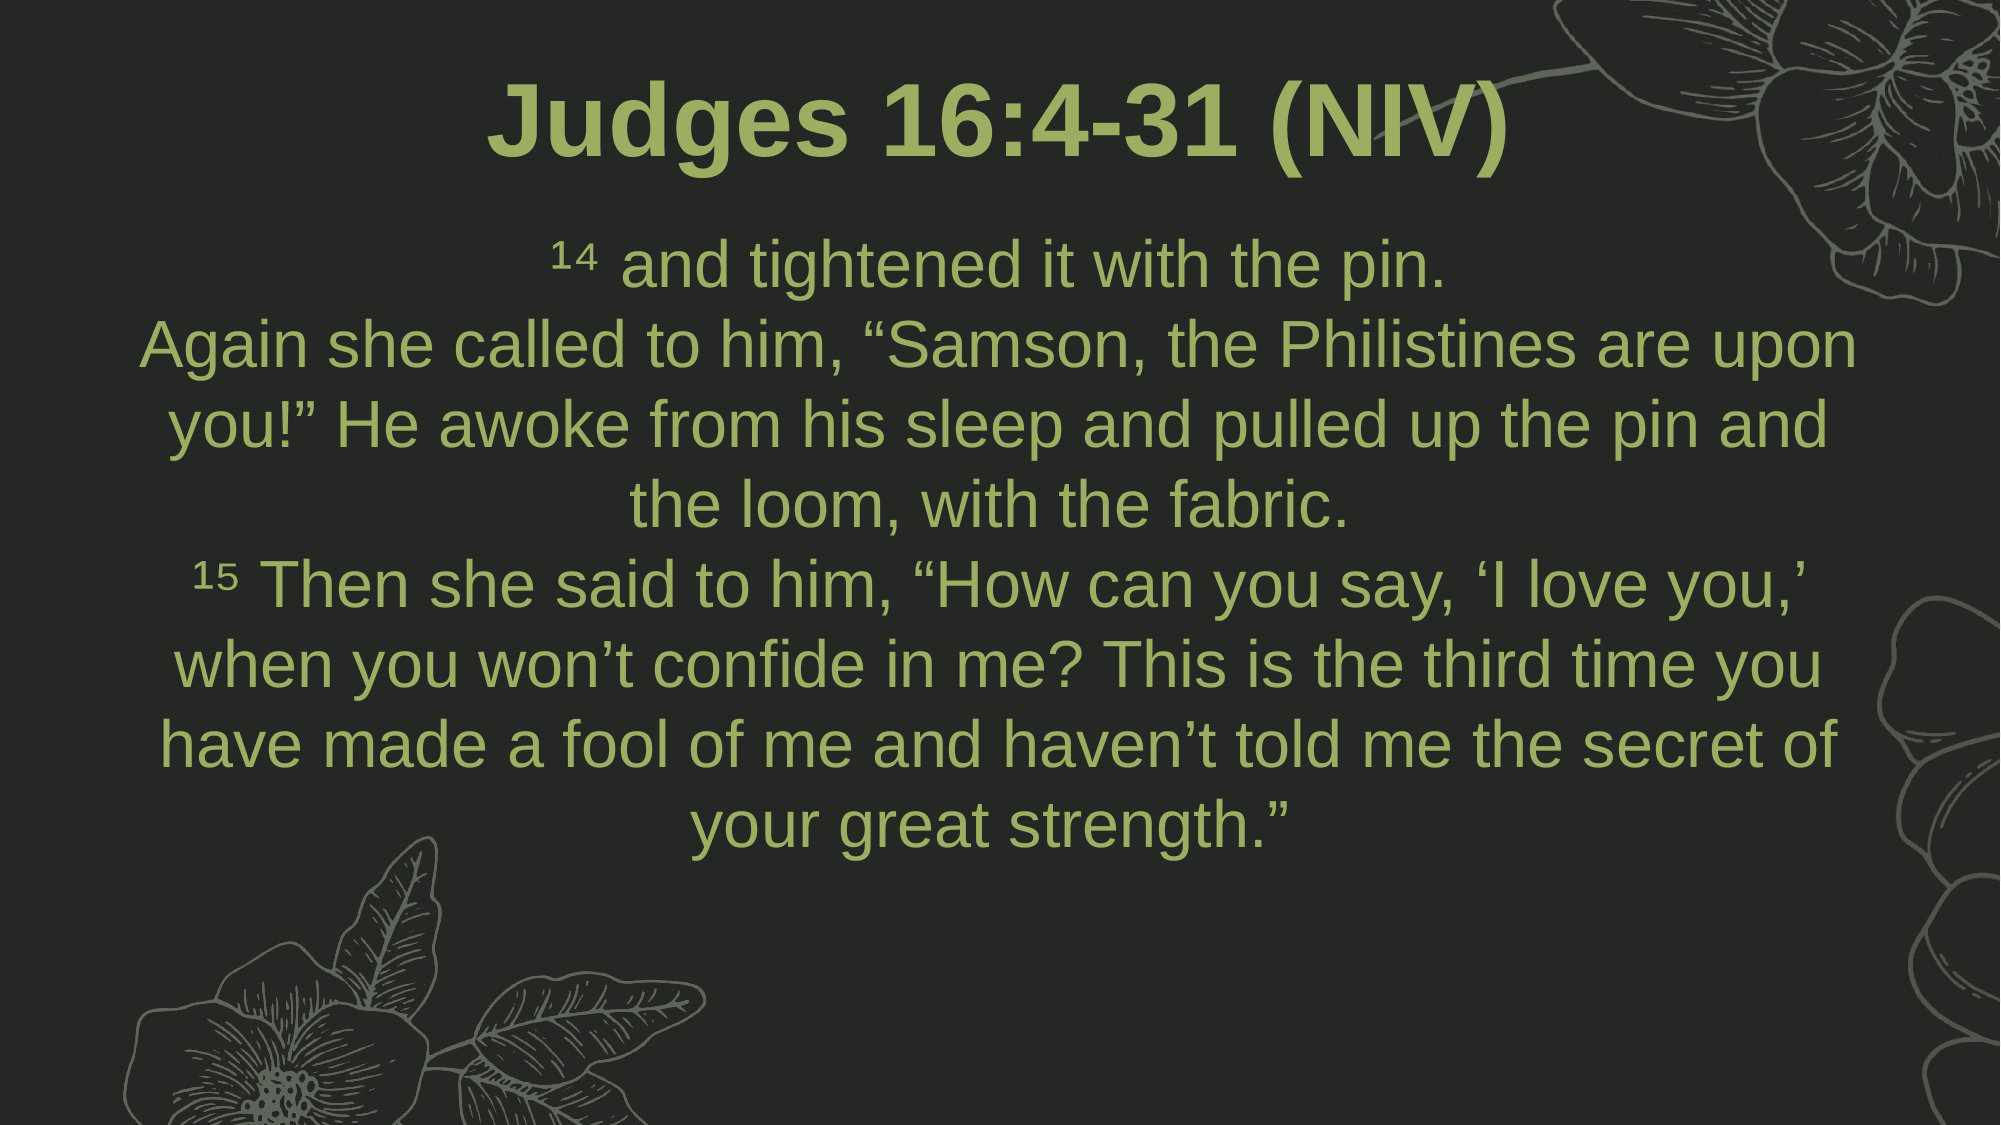

Judges 16:4-31 (NIV)
¹⁴ and tightened it with the pin.
Again she called to him, “Samson, the Philistines are upon you!” He awoke from his sleep and pulled up the pin and the loom, with the fabric.
¹⁵ Then she said to him, “How can you say, ‘I love you,’ when you won’t confide in me? This is the third time you have made a fool of me and haven’t told me the secret of your great strength.”